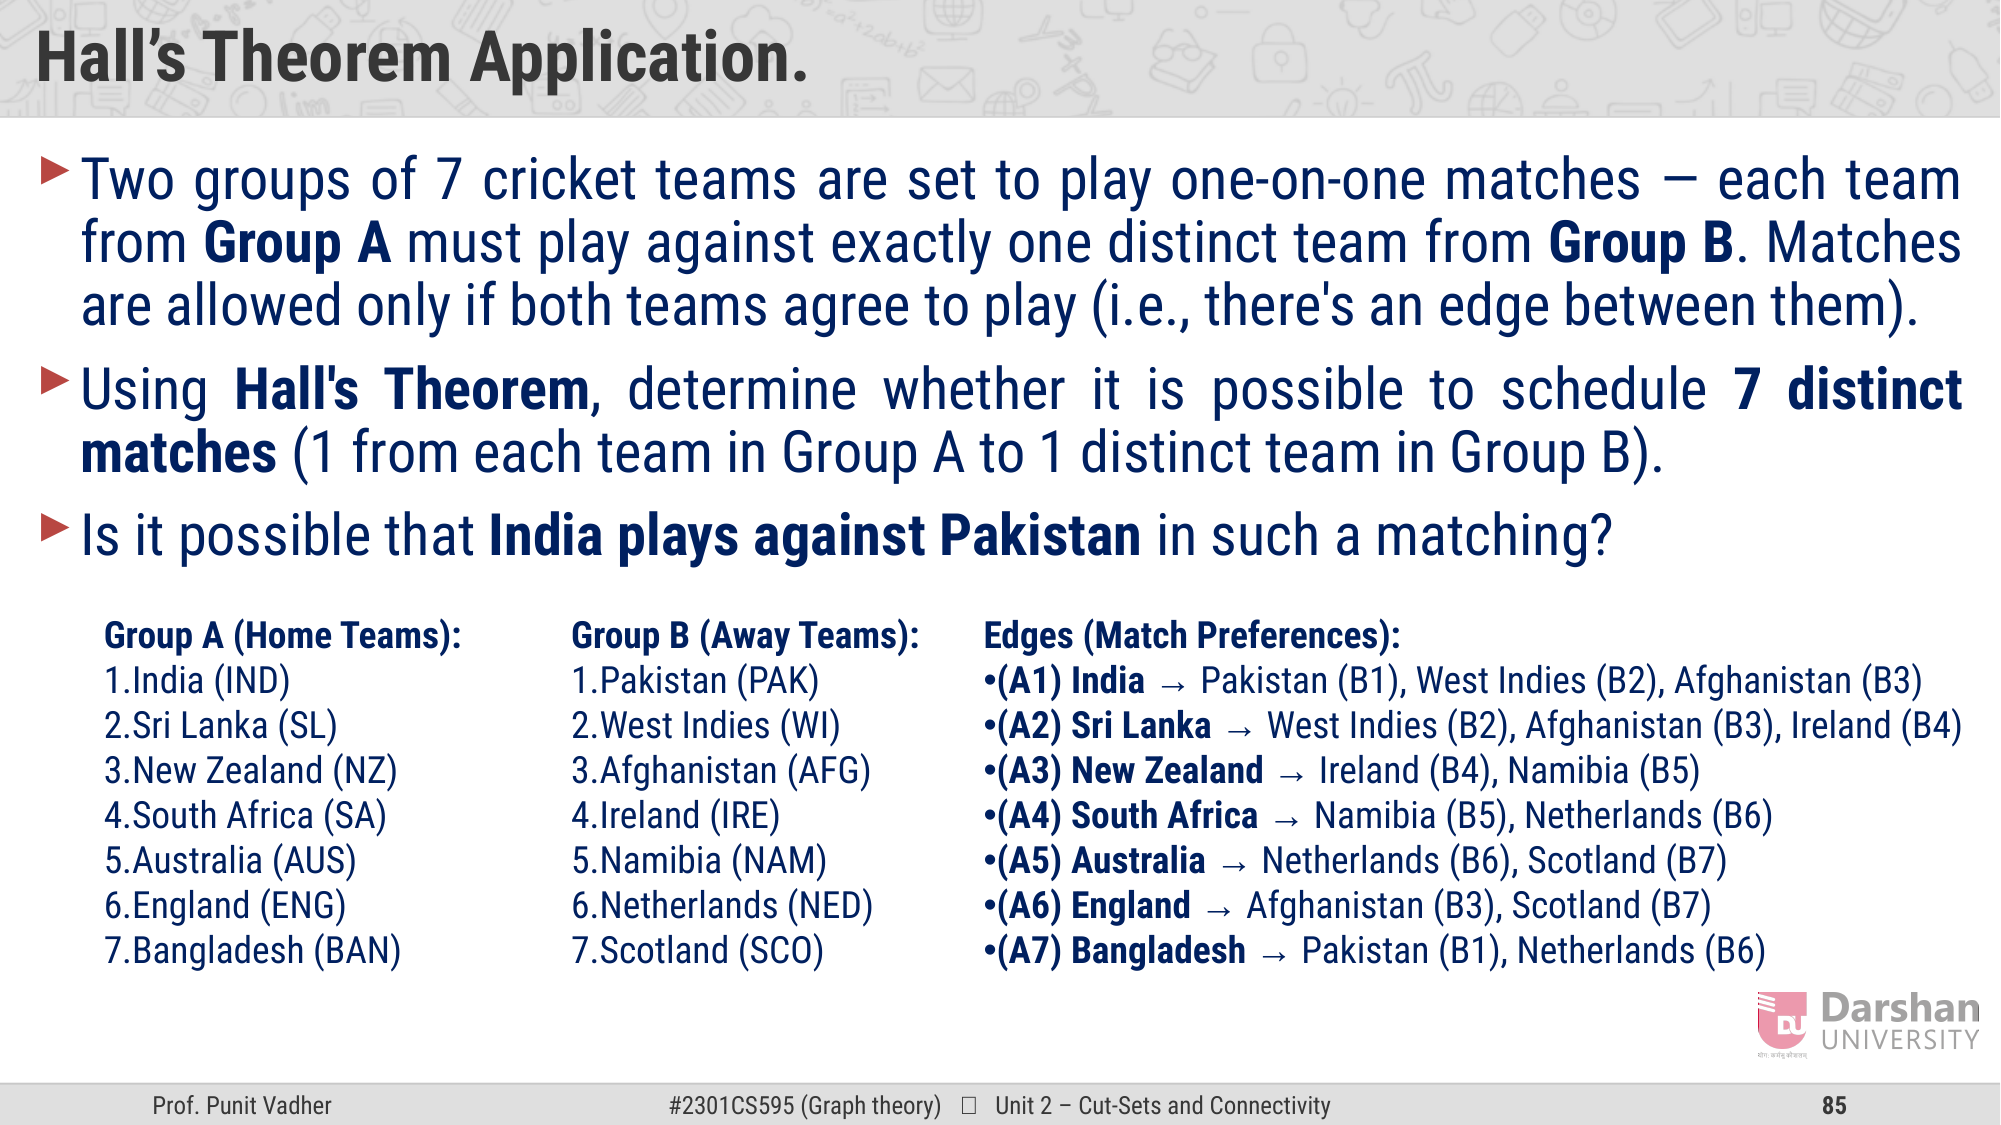

# Hall’s Theorem Application.
Two groups of 7 cricket teams are set to play one-on-one matches — each team from Group A must play against exactly one distinct team from Group B. Matches are allowed only if both teams agree to play (i.e., there's an edge between them).
Using Hall's Theorem, determine whether it is possible to schedule 7 distinct matches (1 from each team in Group A to 1 distinct team in Group B).
Is it possible that India plays against Pakistan in such a matching?

Group A (Home Teams):
India (IND)
Sri Lanka (SL)
New Zealand (NZ)
South Africa (SA)
Australia (AUS)
England (ENG)
Bangladesh (BAN)
Group B (Away Teams):
Pakistan (PAK)
West Indies (WI)
Afghanistan (AFG)
Ireland (IRE)
Namibia (NAM)
Netherlands (NED)
Scotland (SCO)
Edges (Match Preferences):
(A1) India → Pakistan (B1), West Indies (B2), Afghanistan (B3)
(A2) Sri Lanka → West Indies (B2), Afghanistan (B3), Ireland (B4)
(A3) New Zealand → Ireland (B4), Namibia (B5)
(A4) South Africa → Namibia (B5), Netherlands (B6)
(A5) Australia → Netherlands (B6), Scotland (B7)
(A6) England → Afghanistan (B3), Scotland (B7)
(A7) Bangladesh → Pakistan (B1), Netherlands (B6)